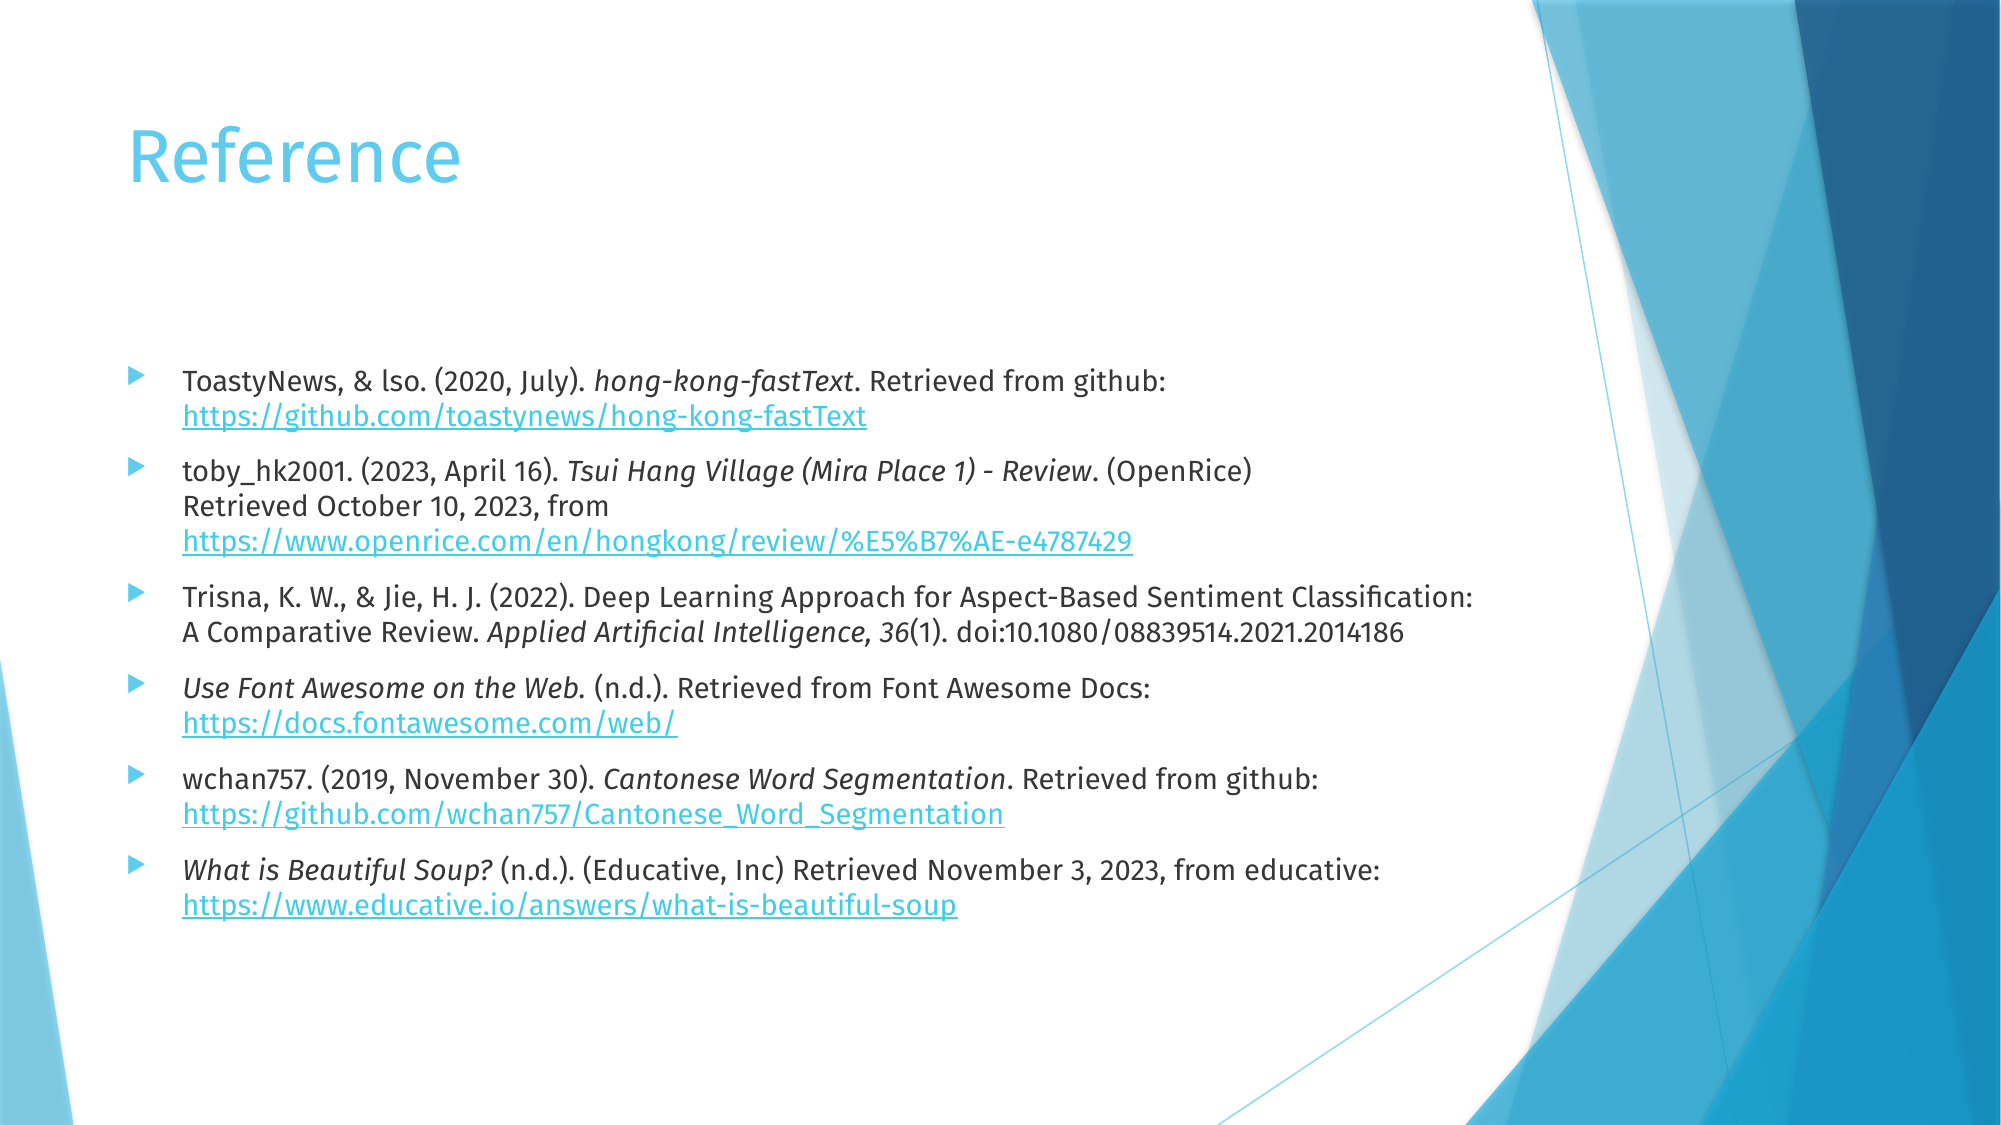

# Reference

ToastyNews, & lso. (2020, July). hong-kong-fastText. Retrieved from github: https://github.com/toastynews/hong-kong-fastText
toby_hk2001. (2023, April 16). Tsui Hang Village (Mira Place 1) - Review. (OpenRice) Retrieved October 10, 2023, from https://www.openrice.com/en/hongkong/review/%E5%B7%AE-e4787429
Trisna, K. W., & Jie, H. J. (2022). Deep Learning Approach for Aspect-Based Sentiment Classification: A Comparative Review. Applied Artificial Intelligence, 36(1). doi:10.1080/08839514.2021.2014186
Use Font Awesome on the Web. (n.d.). Retrieved from Font Awesome Docs: https://docs.fontawesome.com/web/
wchan757. (2019, November 30). Cantonese Word Segmentation. Retrieved from github: https://github.com/wchan757/Cantonese_Word_Segmentation
What is Beautiful Soup? (n.d.). (Educative, Inc) Retrieved November 3, 2023, from educative: https://www.educative.io/answers/what-is-beautiful-soup